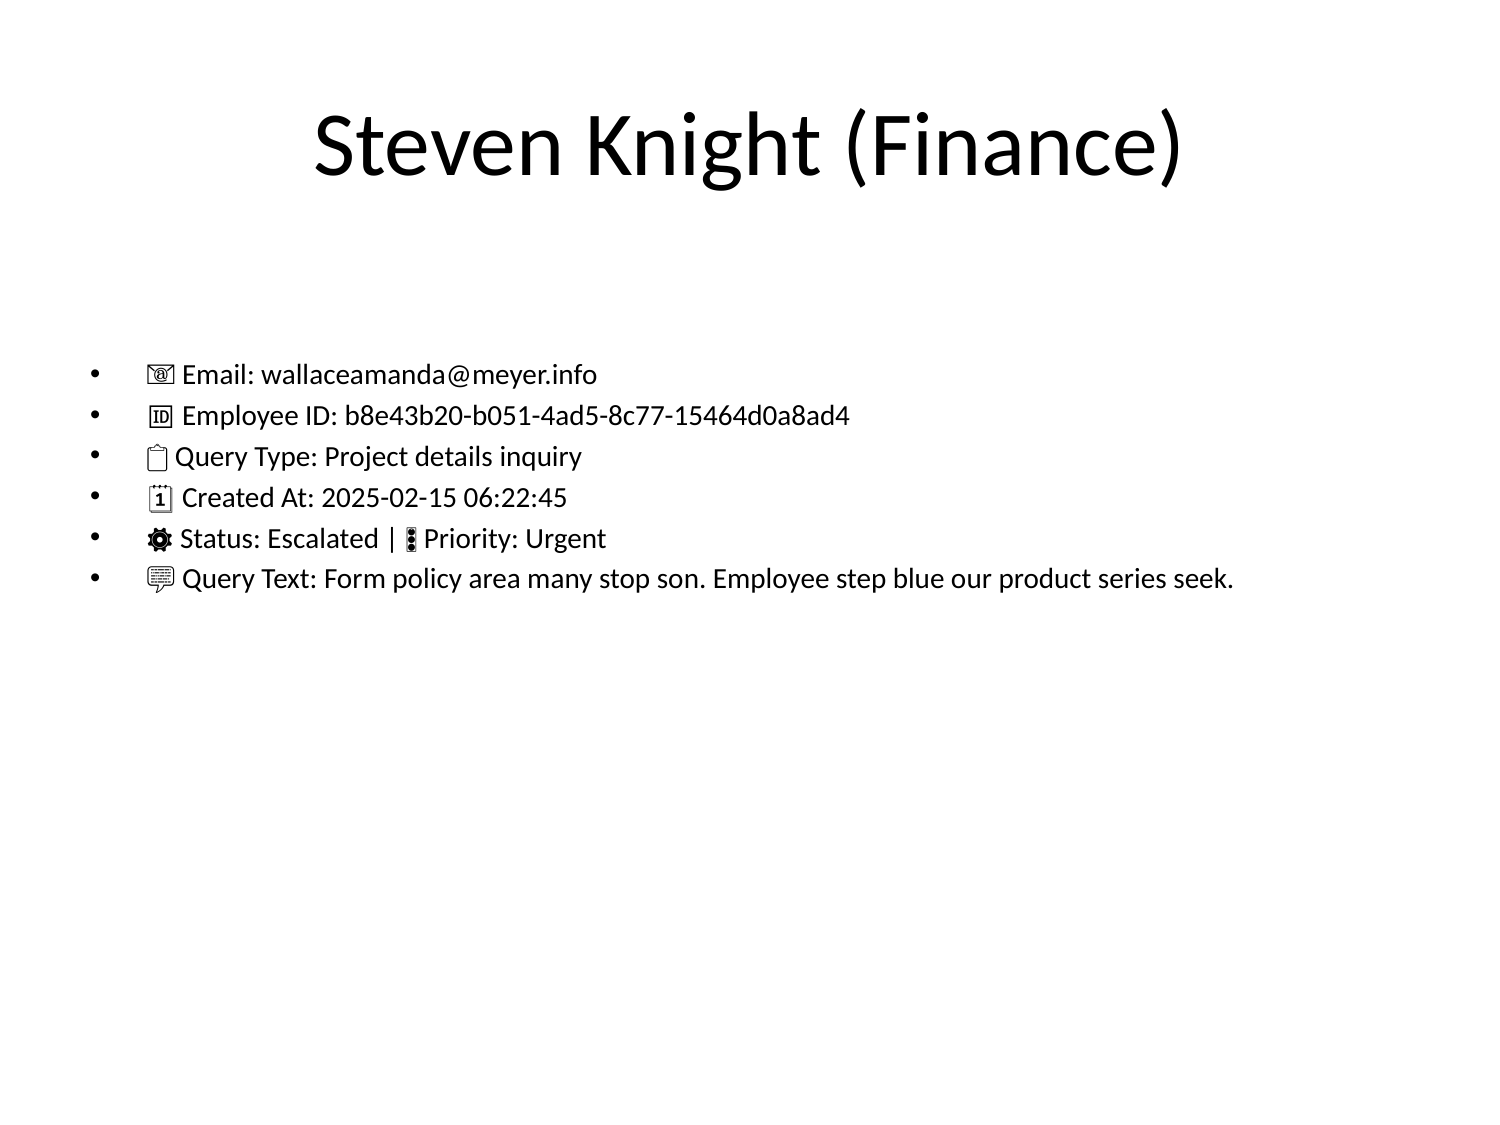

# Steven Knight (Finance)

📧 Email: wallaceamanda@meyer.info
🆔 Employee ID: b8e43b20-b051-4ad5-8c77-15464d0a8ad4
📋 Query Type: Project details inquiry
🗓 Created At: 2025-02-15 06:22:45
⚙ Status: Escalated | 🚦 Priority: Urgent
💬 Query Text: Form policy area many stop son. Employee step blue our product series seek.